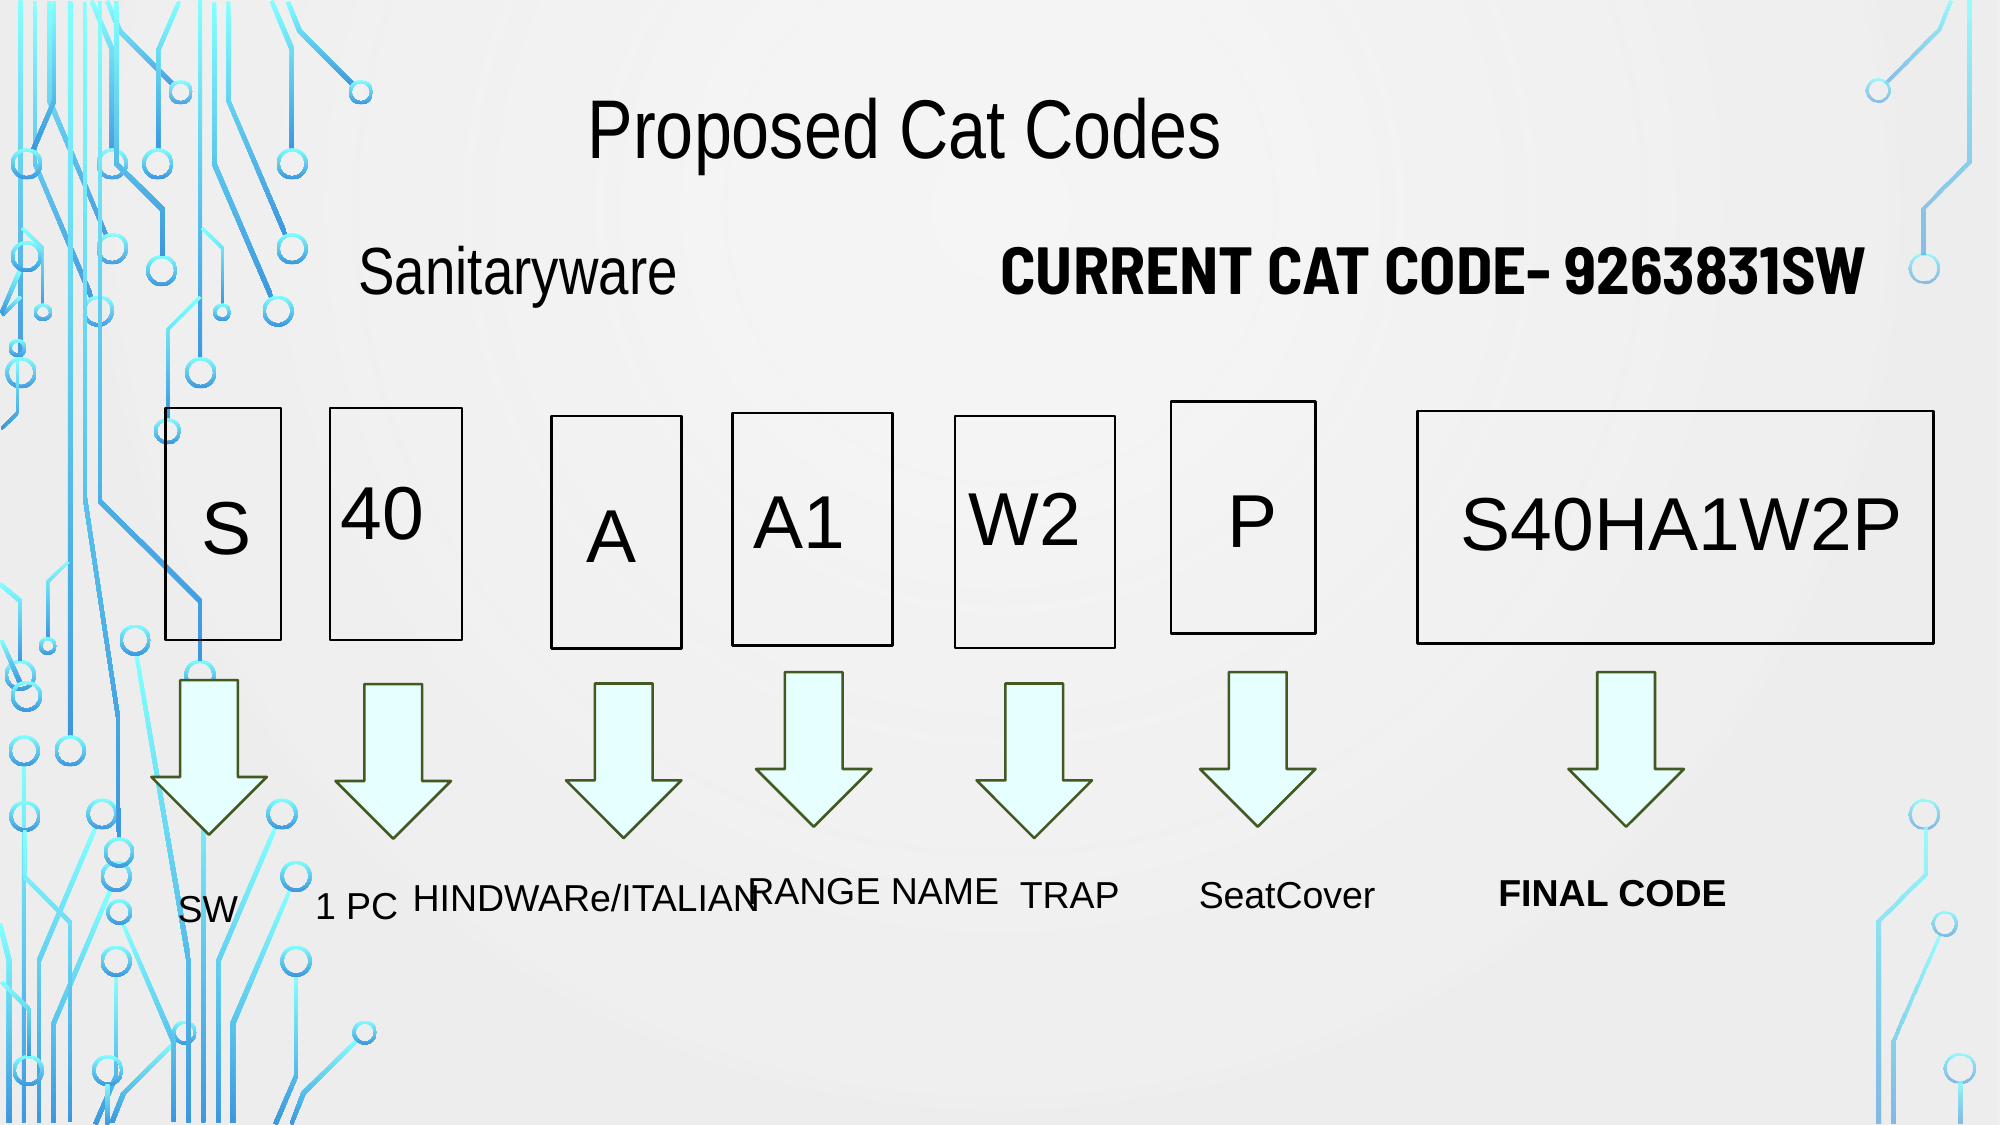

Proposed Cat Codes
Sanitaryware
CURRENT CAT CODE- 9263831SW
  P
 S

 A
40

 W2
A1
S40HA1W2P

RANGE NAME
FINAL CODE
TRAP
SeatCover
HINDWARe/ITALIAN
1 PC
           SW